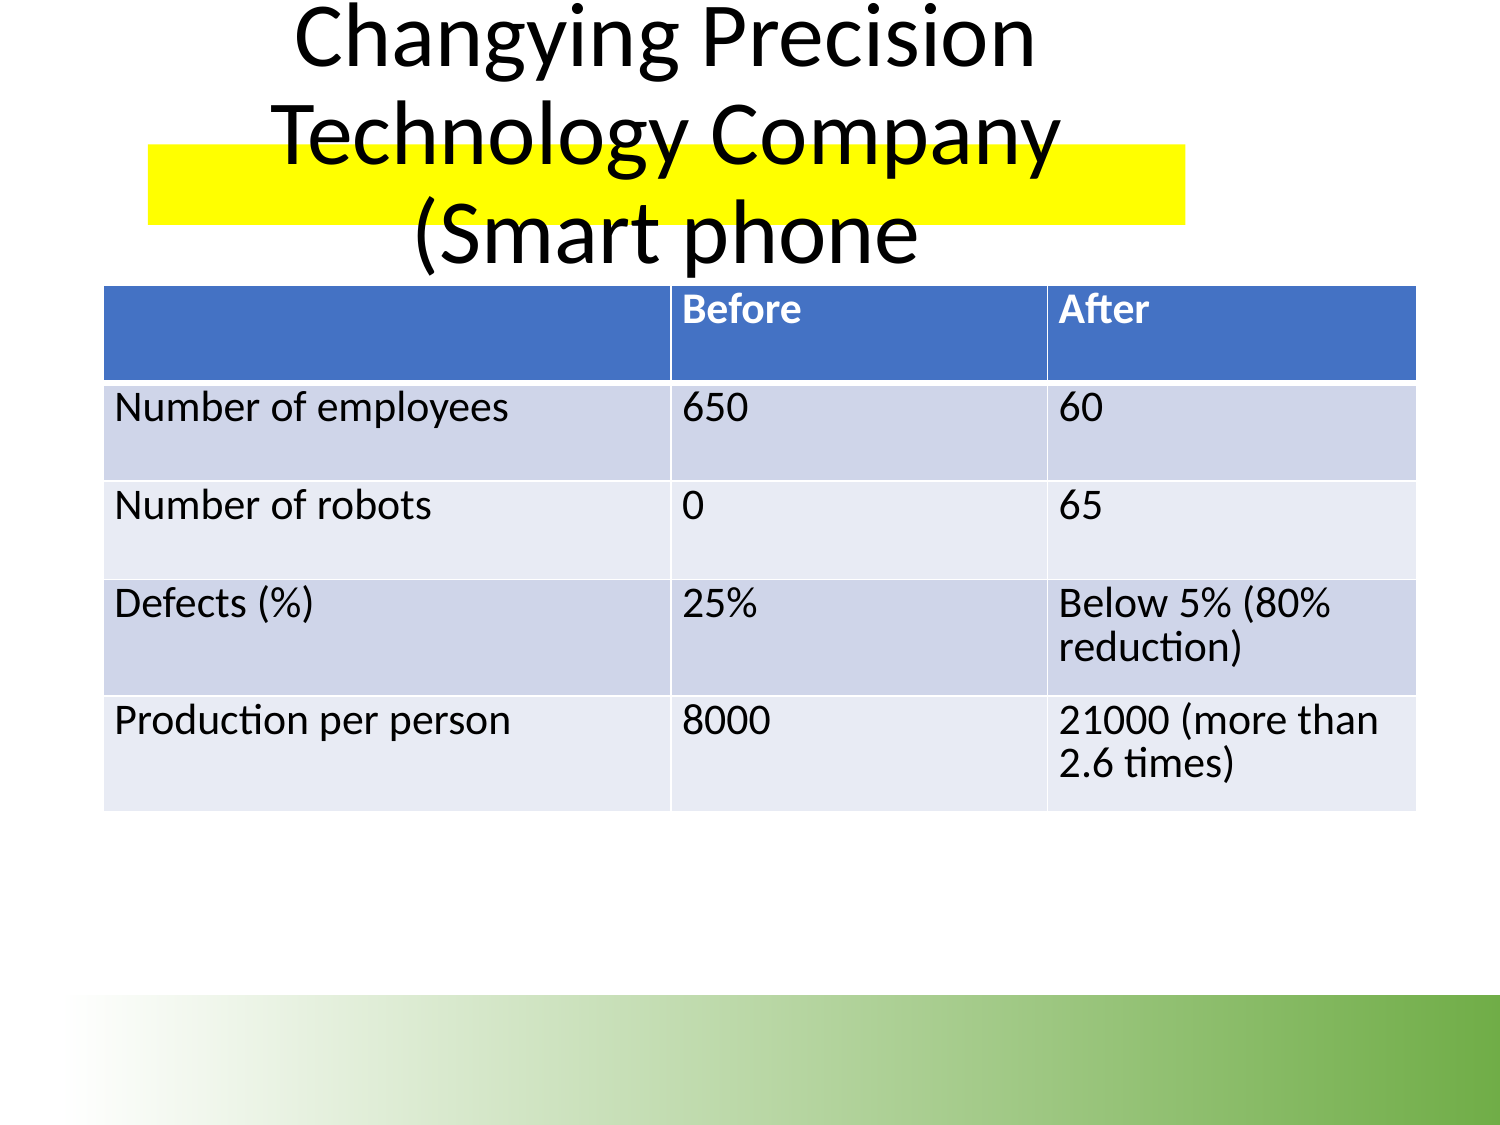

# Changying Precision Technology Company (Smart phone manufacturer)
|  | Before | After |
| --- | --- | --- |
| Number of employees | 650 | 60 |
| Number of robots | 0 | 65 |
| Defects (%) | 25% | Below 5% (80% reduction) |
| Production per person | 8000 | 21000 (more than 2.6 times) |